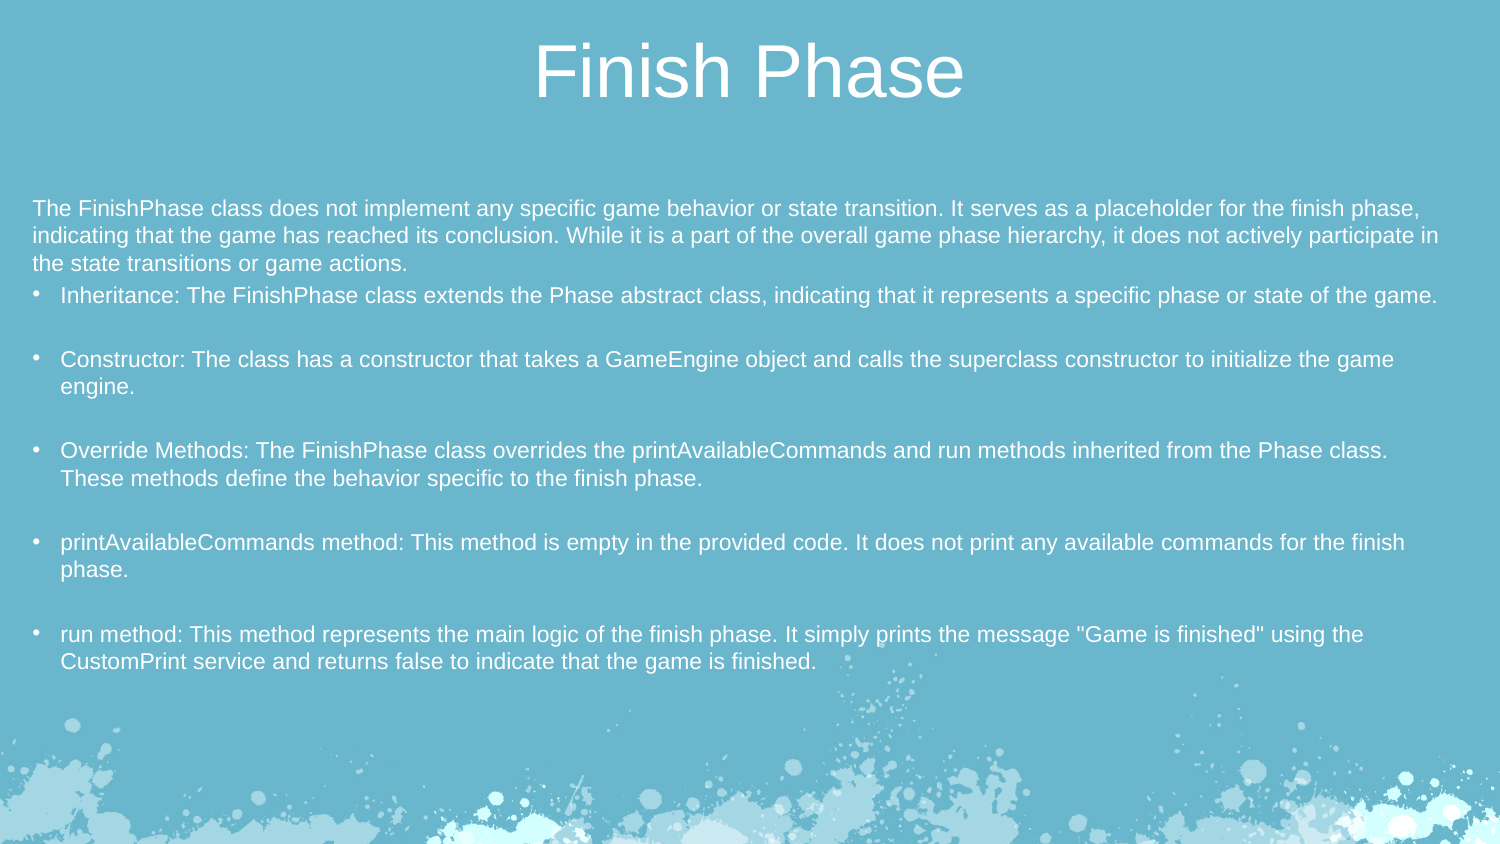

Finish Phase
The FinishPhase class does not implement any specific game behavior or state transition. It serves as a placeholder for the finish phase,
indicating that the game has reached its conclusion. While it is a part of the overall game phase hierarchy, it does not actively participate in
the state transitions or game actions.
Inheritance: The FinishPhase class extends the Phase abstract class, indicating that it represents a specific phase or state of the game.

Constructor: The class has a constructor that takes a GameEngine object and calls the superclass constructor to initialize the game
engine.

Override Methods: The FinishPhase class overrides the printAvailableCommands and run methods inherited from the Phase class.
These methods define the behavior specific to the finish phase.

printAvailableCommands method: This method is empty in the provided code. It does not print any available commands for the finish
phase.

run method: This method represents the main logic of the finish phase. It simply prints the message "Game is finished" using the
CustomPrint service and returns false to indicate that the game is finished.